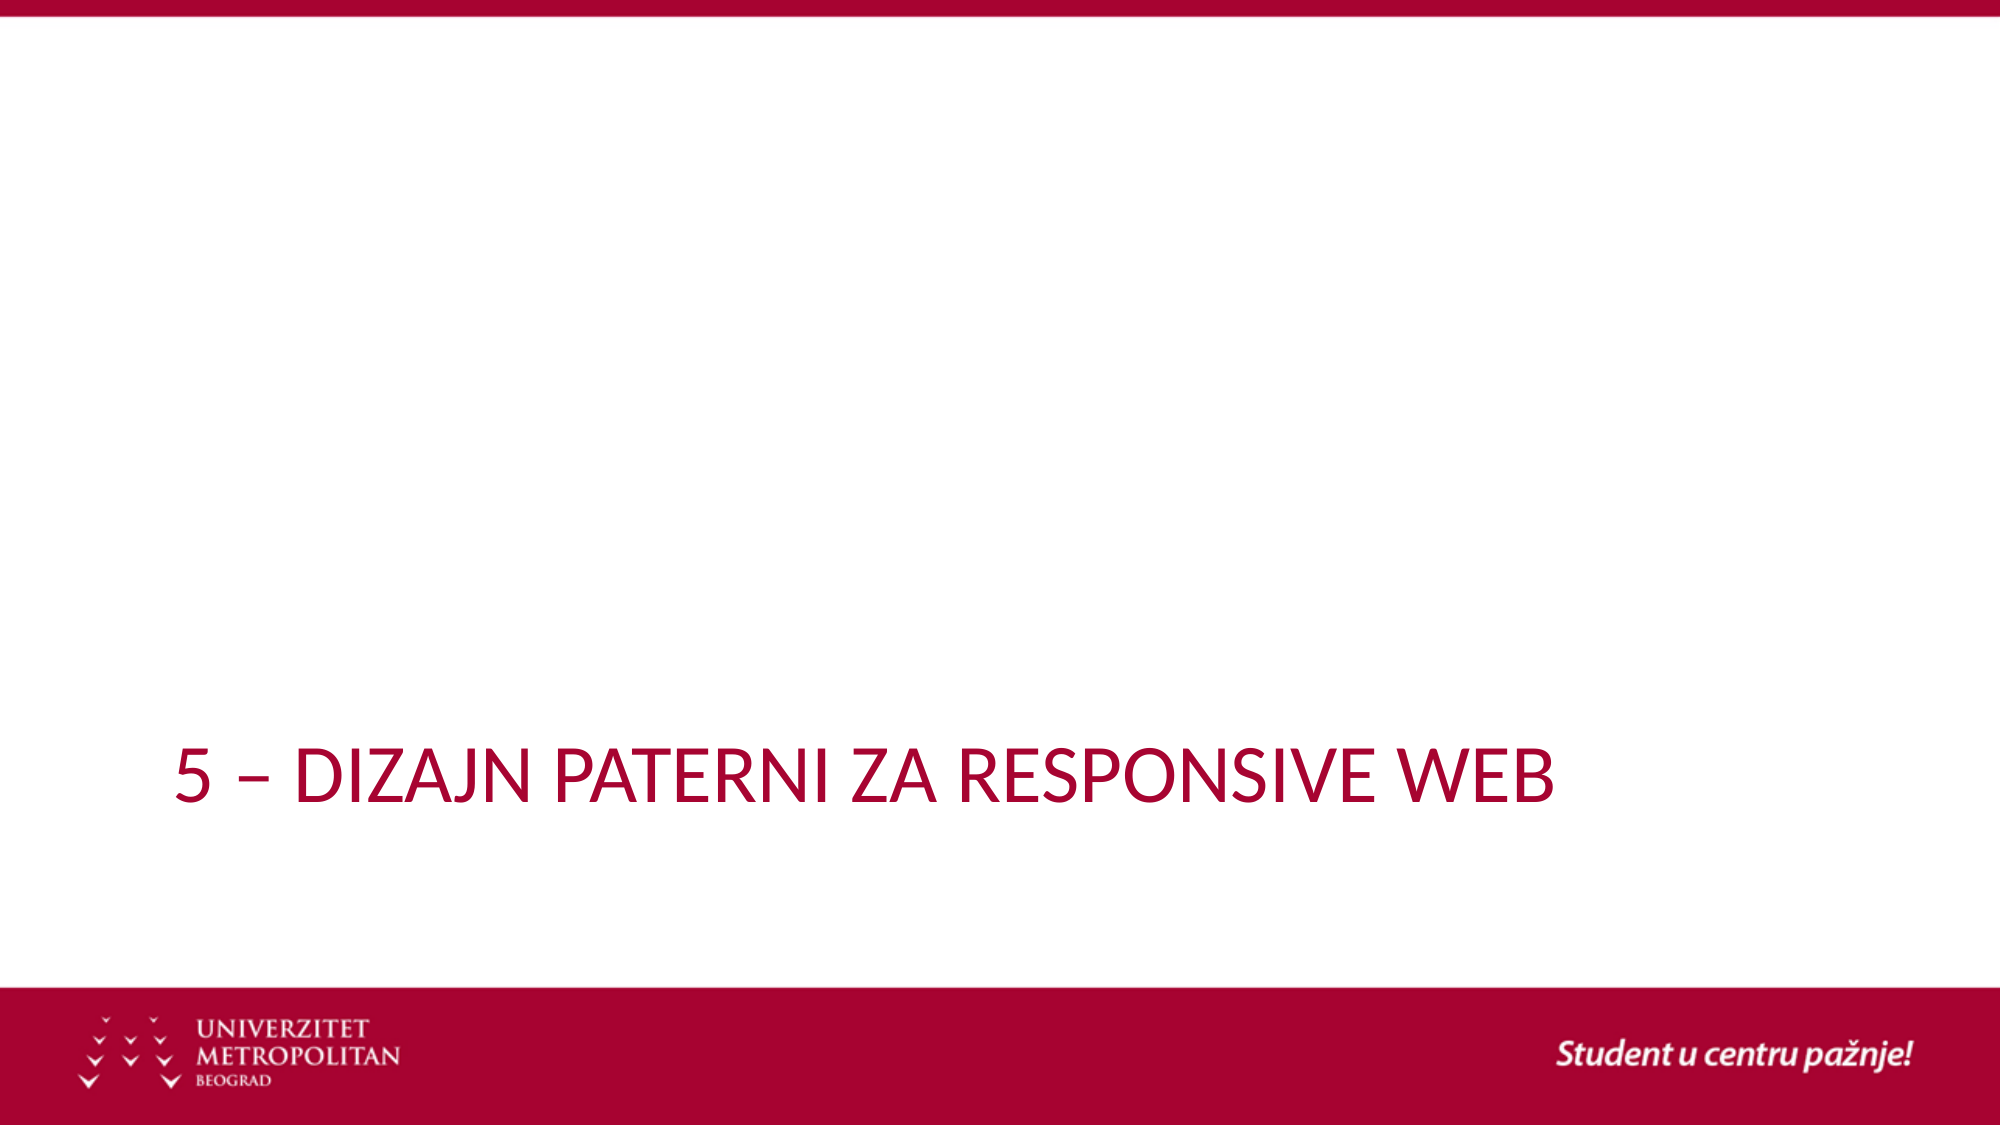

# 5 – Dizajn paterni za responsive web